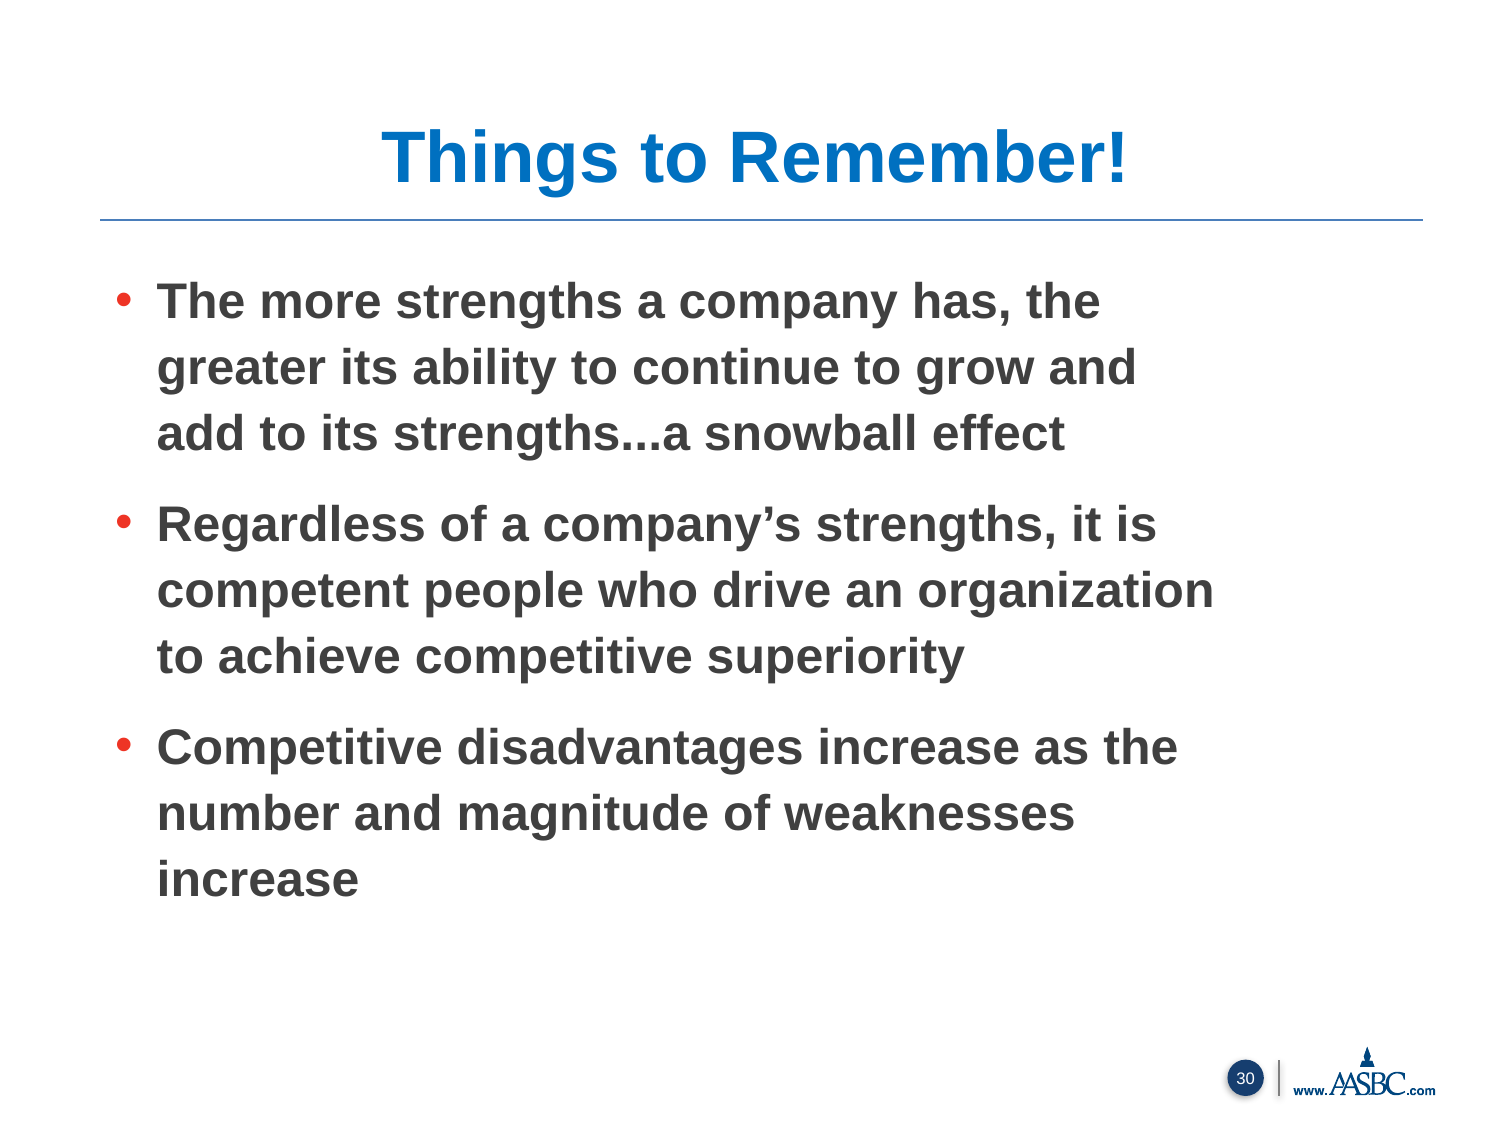

Things to Remember!
The more strengths a company has, the greater its ability to continue to grow and add to its strengths...a snowball effect
Regardless of a company’s strengths, it is competent people who drive an organization to achieve competitive superiority
Competitive disadvantages increase as the number and magnitude of weaknesses increase